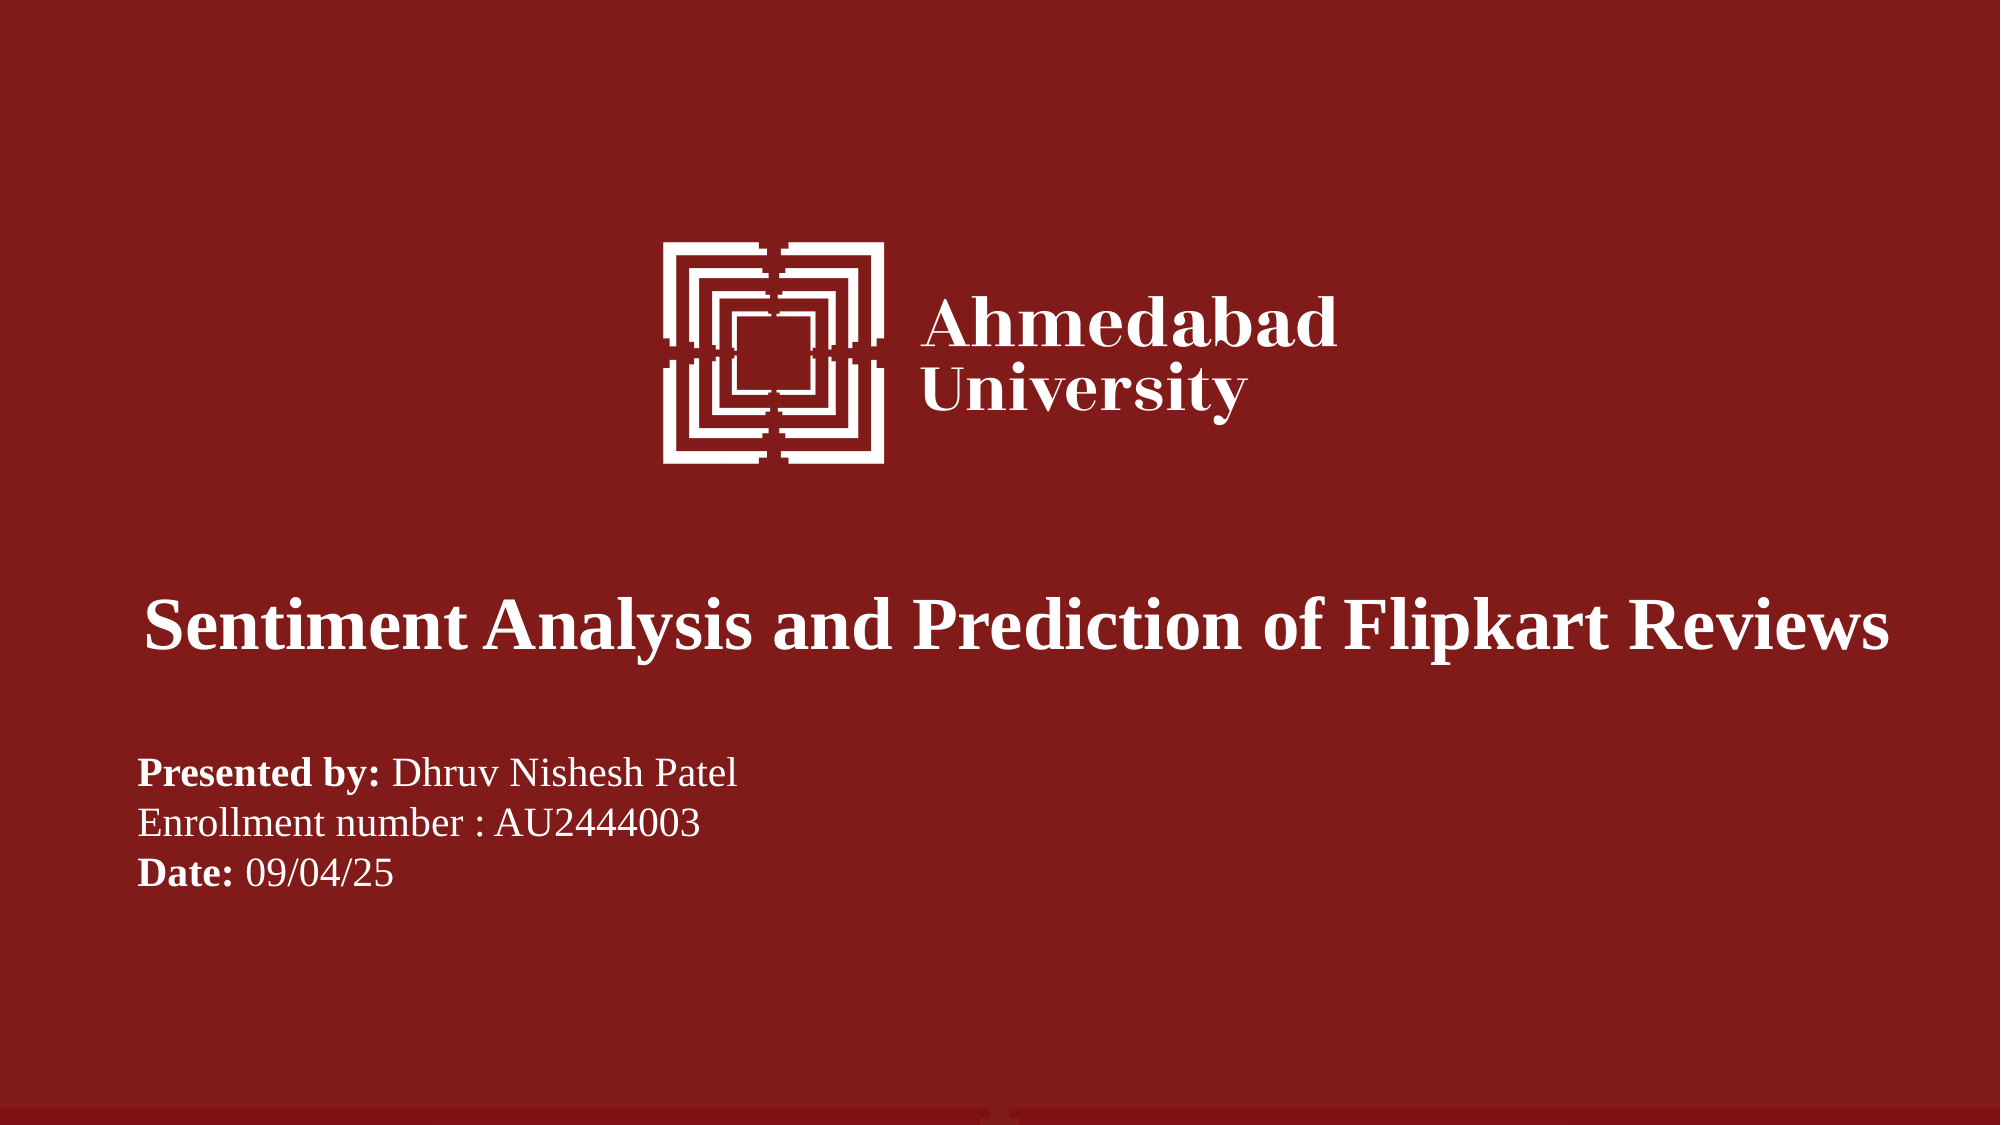

# Sentiment Analysis and Prediction of Flipkart Reviews
Presented by: Dhruv Nishesh Patel
Enrollment number : AU2444003
Date: 09/04/25